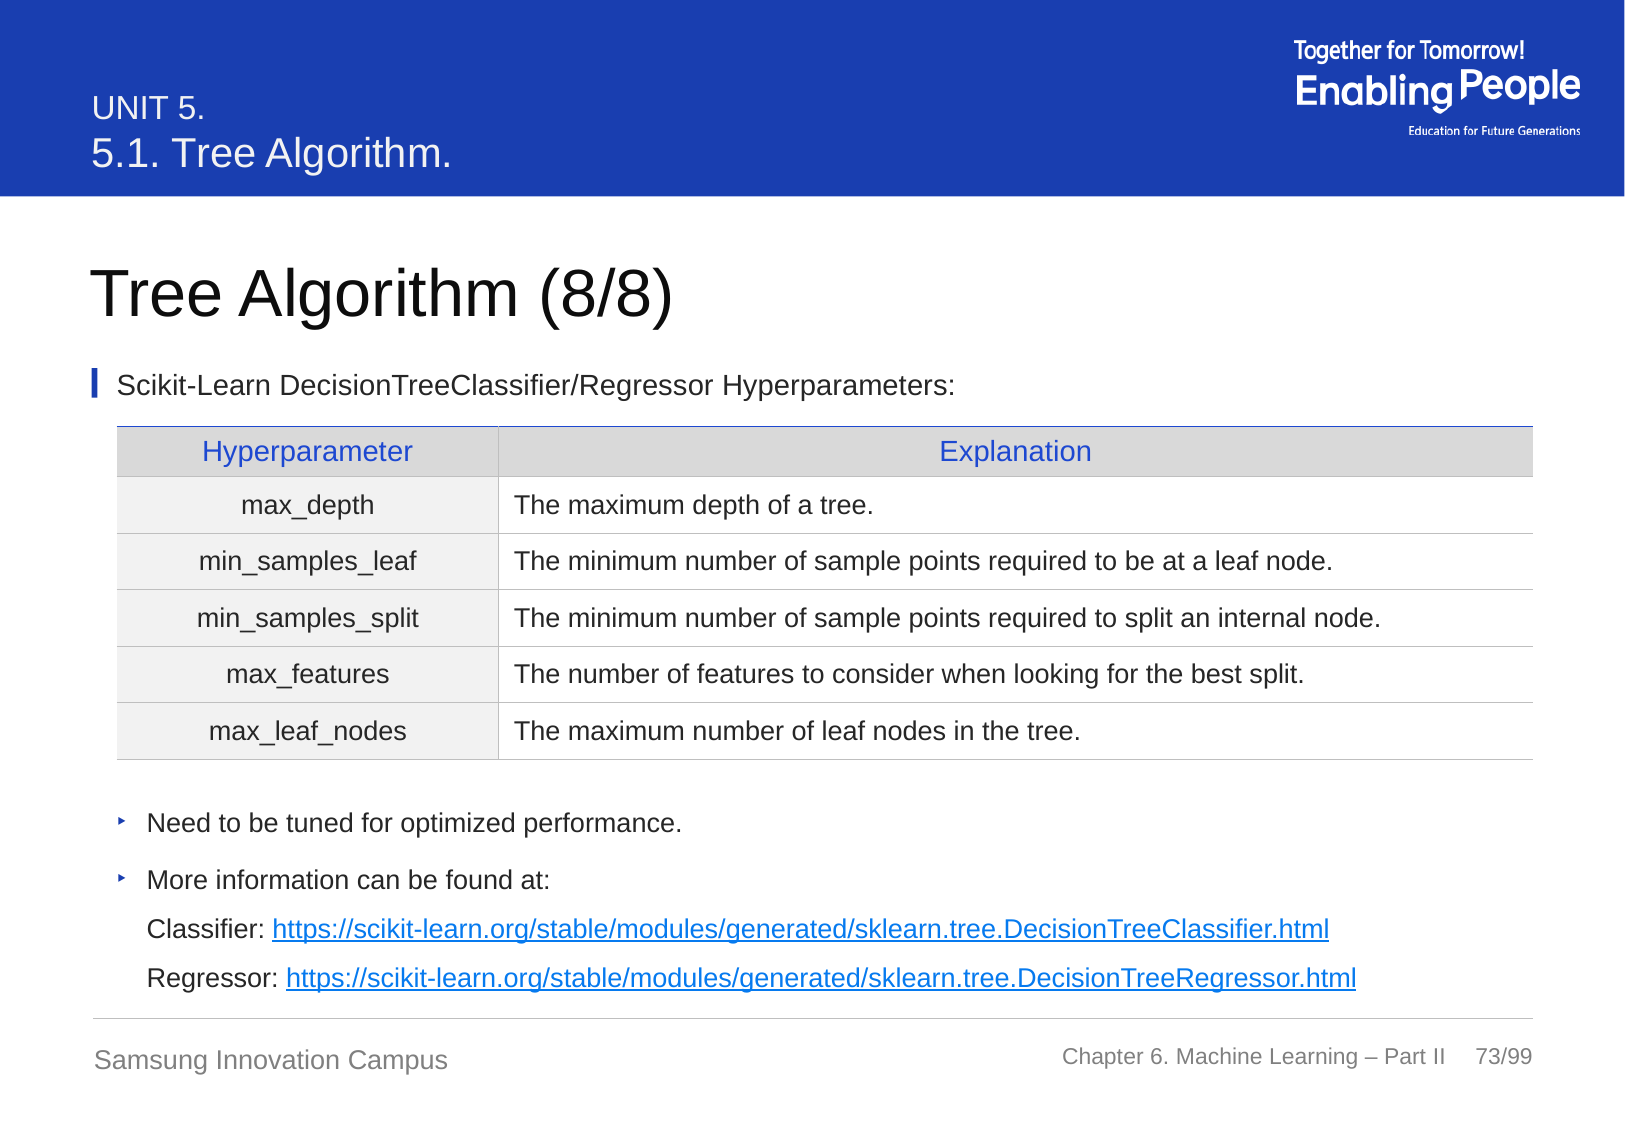

UNIT 5.
5.1. Tree Algorithm.
Tree Algorithm (8/8)
Scikit-Learn DecisionTreeClassifier/Regressor Hyperparameters:

| Hyperparameter | Explanation |
| --- | --- |
| max\_depth | The maximum depth of a tree. |
| min\_samples\_leaf | The minimum number of sample points required to be at a leaf node. |
| min\_samples\_split | The minimum number of sample points required to split an internal node. |
| max\_features | The number of features to consider when looking for the best split. |
| max\_leaf\_nodes | The maximum number of leaf nodes in the tree. |
Need to be tuned for optimized performance.
More information can be found at:
Classifier: https://scikit-learn.org/stable/modules/generated/sklearn.tree.DecisionTreeClassifier.html
Regressor: https://scikit-learn.org/stable/modules/generated/sklearn.tree.DecisionTreeRegressor.html